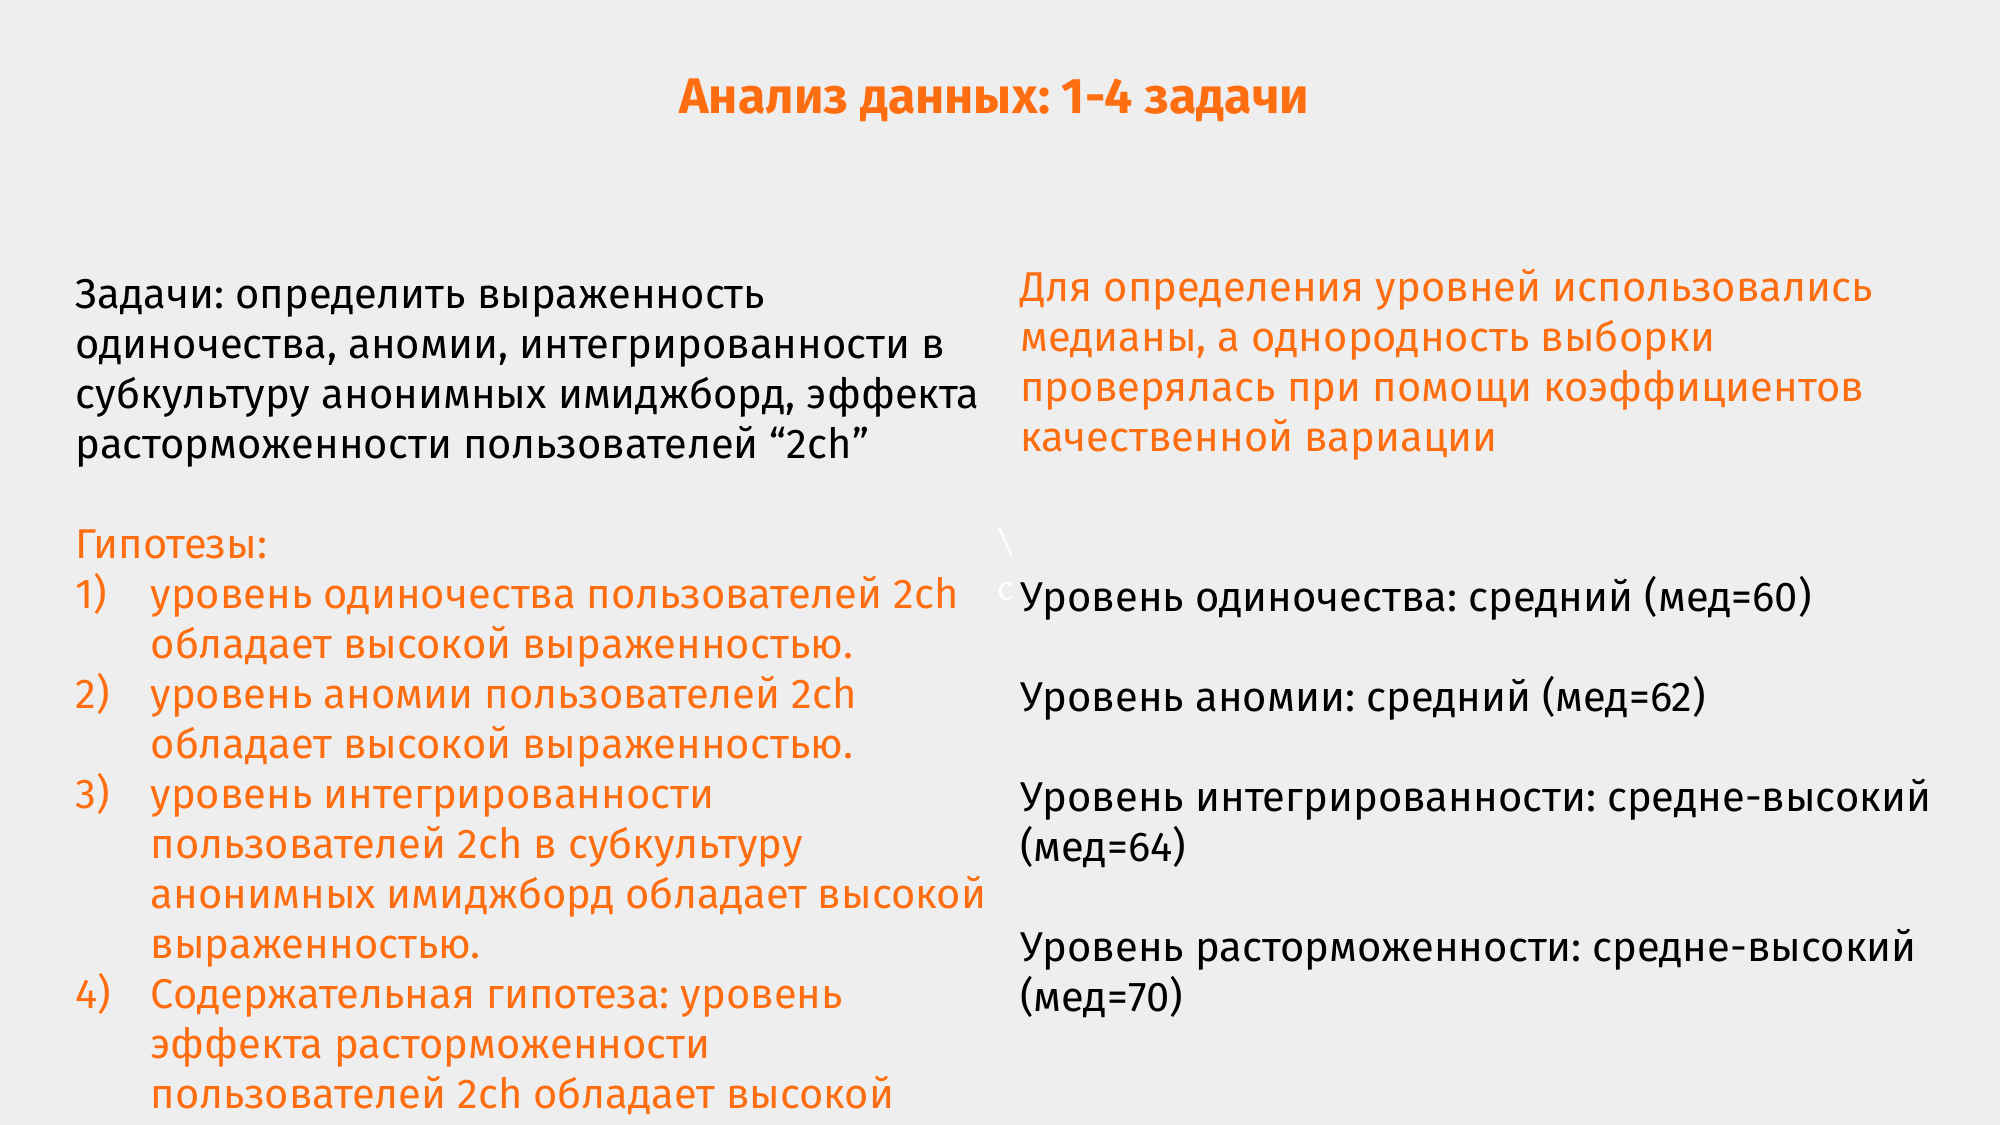

\
с
Анализ данных: 1-4 задачи
Для определения уровней использовались медианы, а однородность выборки проверялась при помощи коэффициентов качественной вариации

Задачи: определить выраженность одиночества, аномии, интегрированности в субкультуру анонимных имиджборд, эффекта расторможенности пользователей “2ch”

Гипотезы:
уровень одиночества пользователей 2ch обладает высокой выраженностью.
уровень аномии пользователей 2ch обладает высокой выраженностью.
уровень интегрированности пользователей 2ch в субкультуру анонимных имиджборд обладает высокой выраженностью.
Содержательная гипотеза: уровень эффекта расторможенности пользователей 2ch обладает высокой выраженностью.

Уровень одиночества: средний (мед=60)

Уровень аномии: средний (мед=62)

Уровень интегрированности: средне-высокий (мед=64)
Уровень расторможенности: средне-высокий (мед=70)